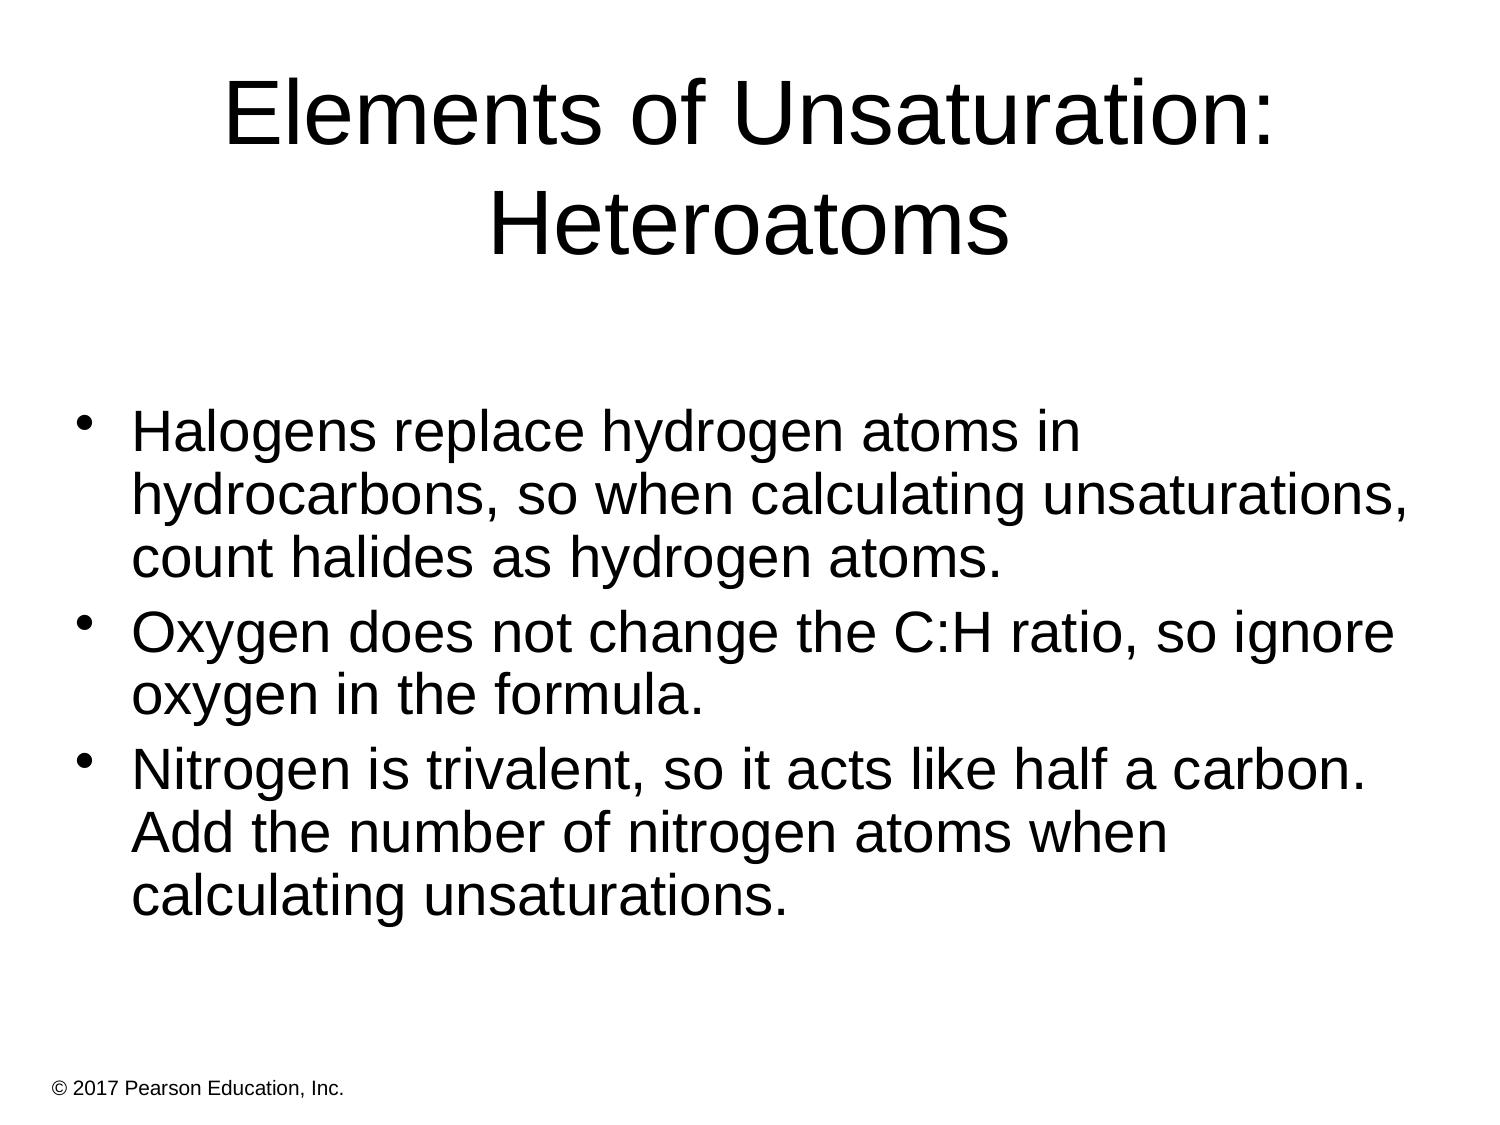

# Elements of Unsaturation: Heteroatoms
Halogens replace hydrogen atoms in hydrocarbons, so when calculating unsaturations, count halides as hydrogen atoms.
Oxygen does not change the C:H ratio, so ignore oxygen in the formula.
Nitrogen is trivalent, so it acts like half a carbon. Add the number of nitrogen atoms when calculating unsaturations.